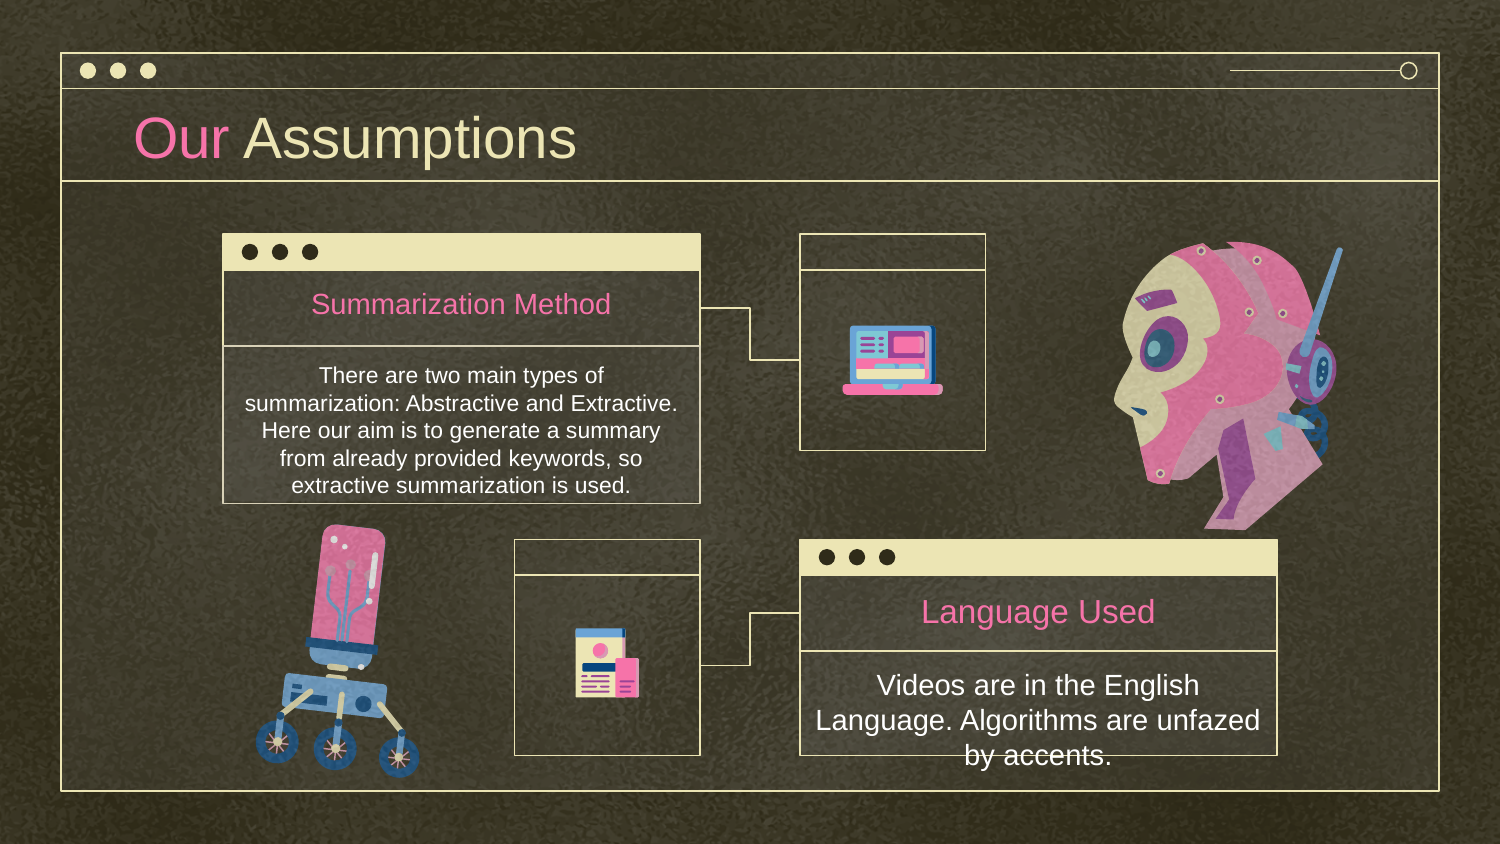

# Our Assumptions

Summarization Method

There are two main types of summarization: Abstractive and Extractive. Here our aim is to generate a summary from already provided keywords, so extractive summarization is used.

Language Used

Videos are in the English Language. Algorithms are unfazed by accents.